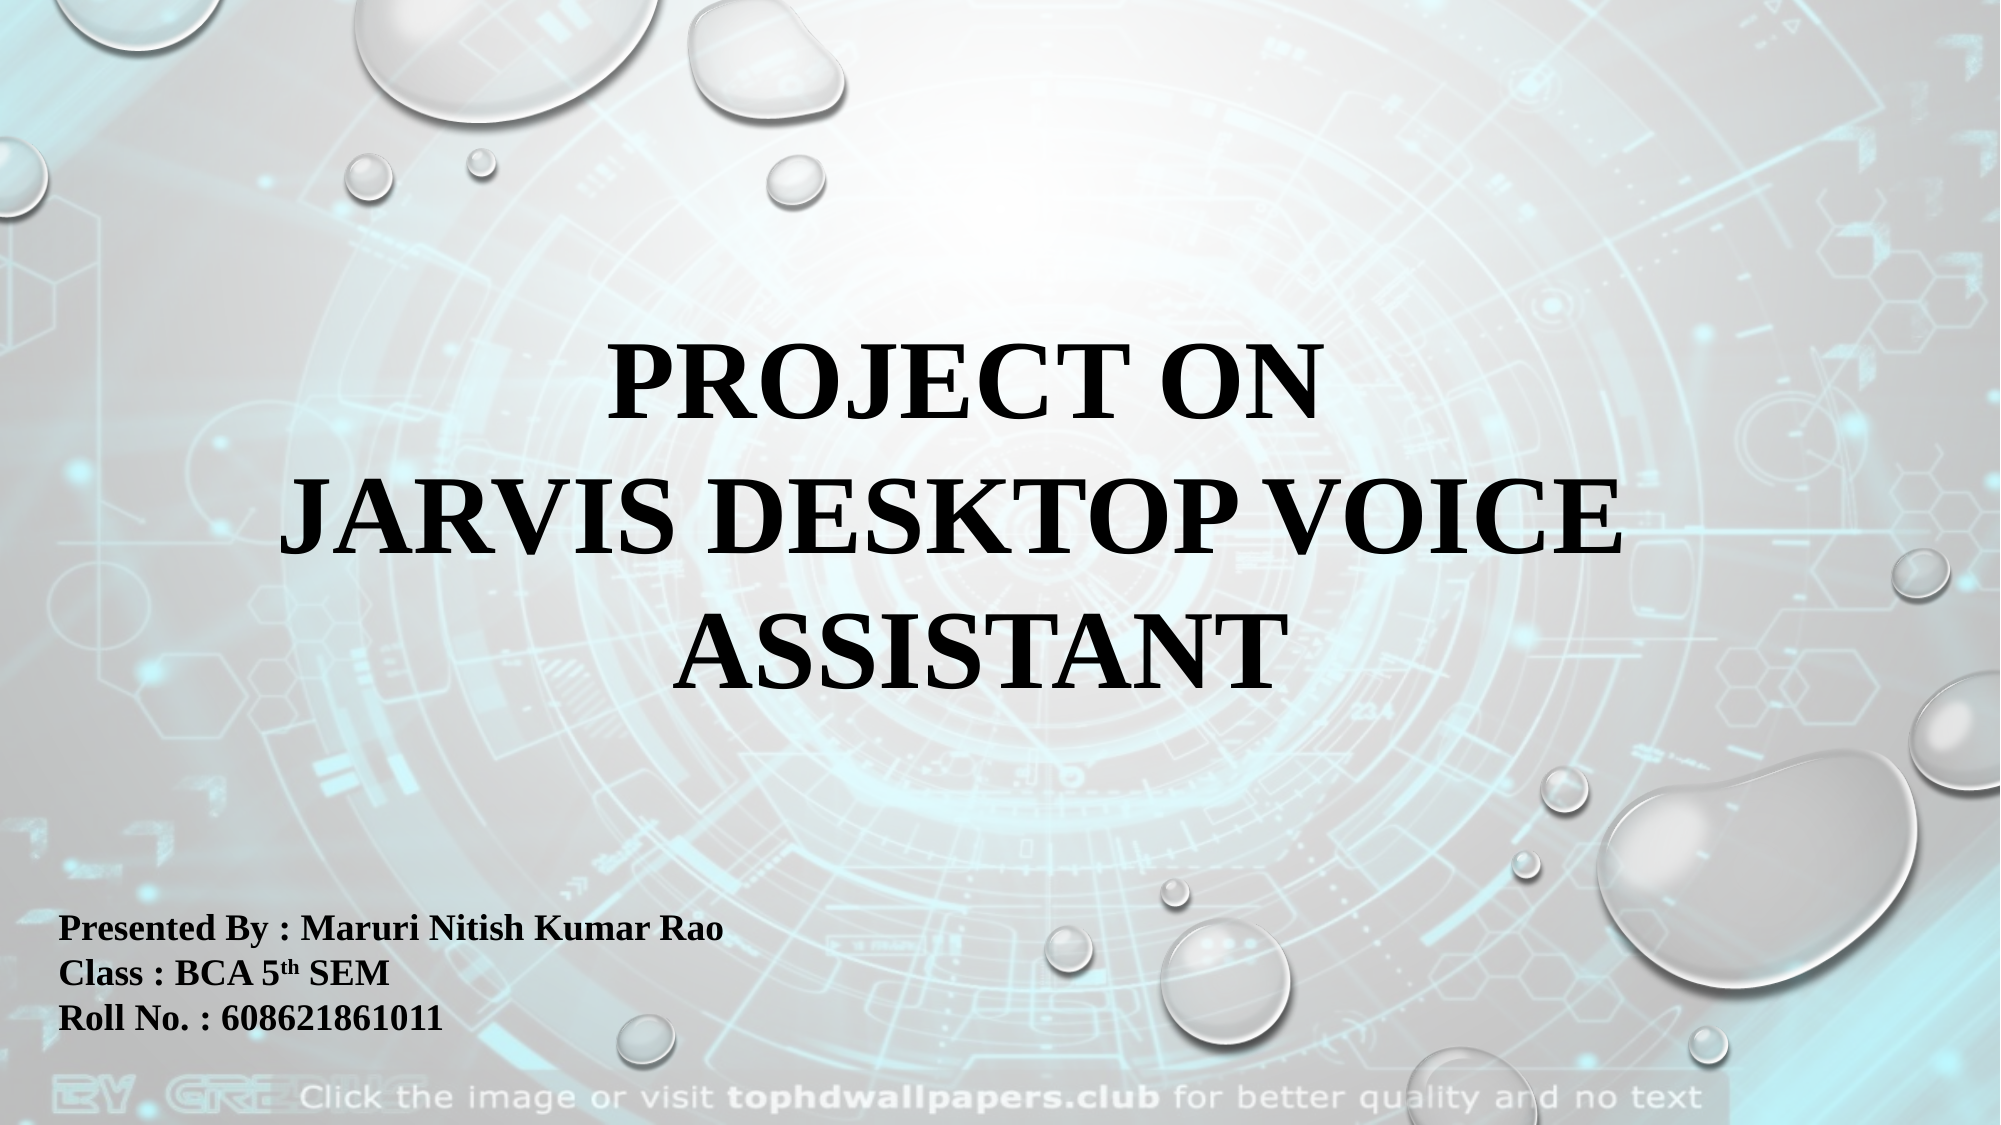

PROJECT ON
JARVIS DESKTOP VOICE   ASSISTANT
Presented By : Maruri Nitish Kumar Rao
Class : BCA 5th SEM
Roll No. : 608621861011